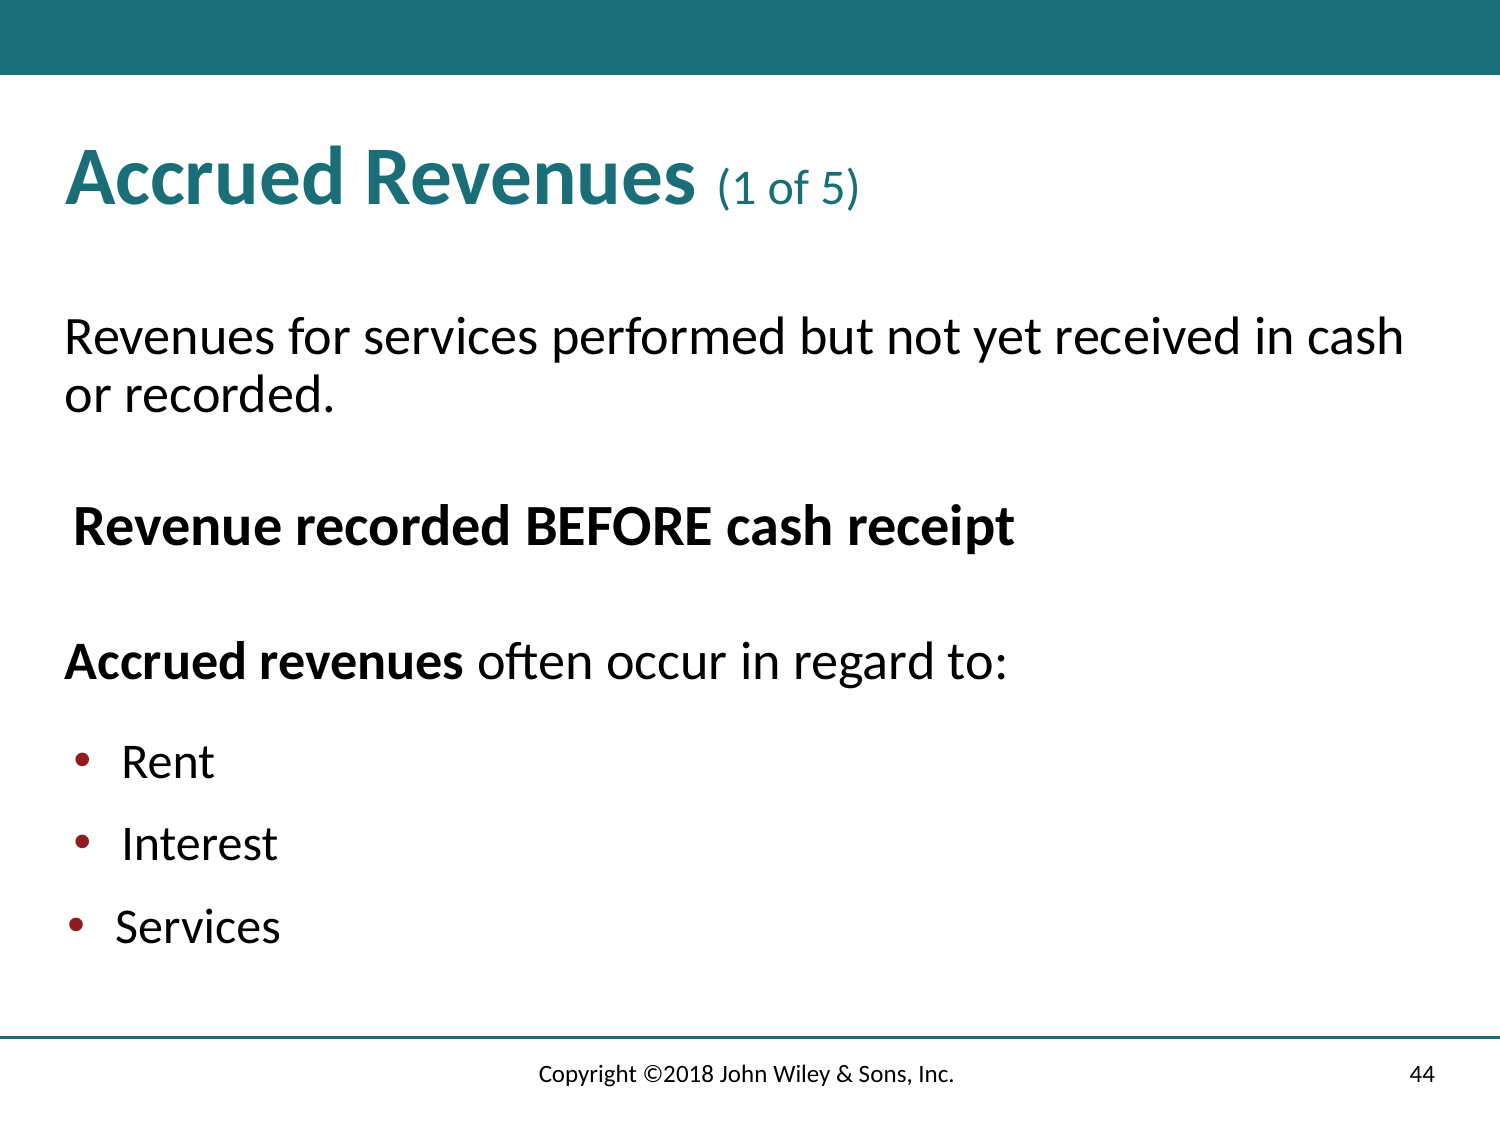

# Accrued Revenues (1 of 5)
Revenues for services performed but not yet received in cash or recorded.
Revenue recorded BEFORE cash receipt
Accrued revenues often occur in regard to:
Rent
Interest
Services
Copyright ©2018 John Wiley & Sons, Inc.
44